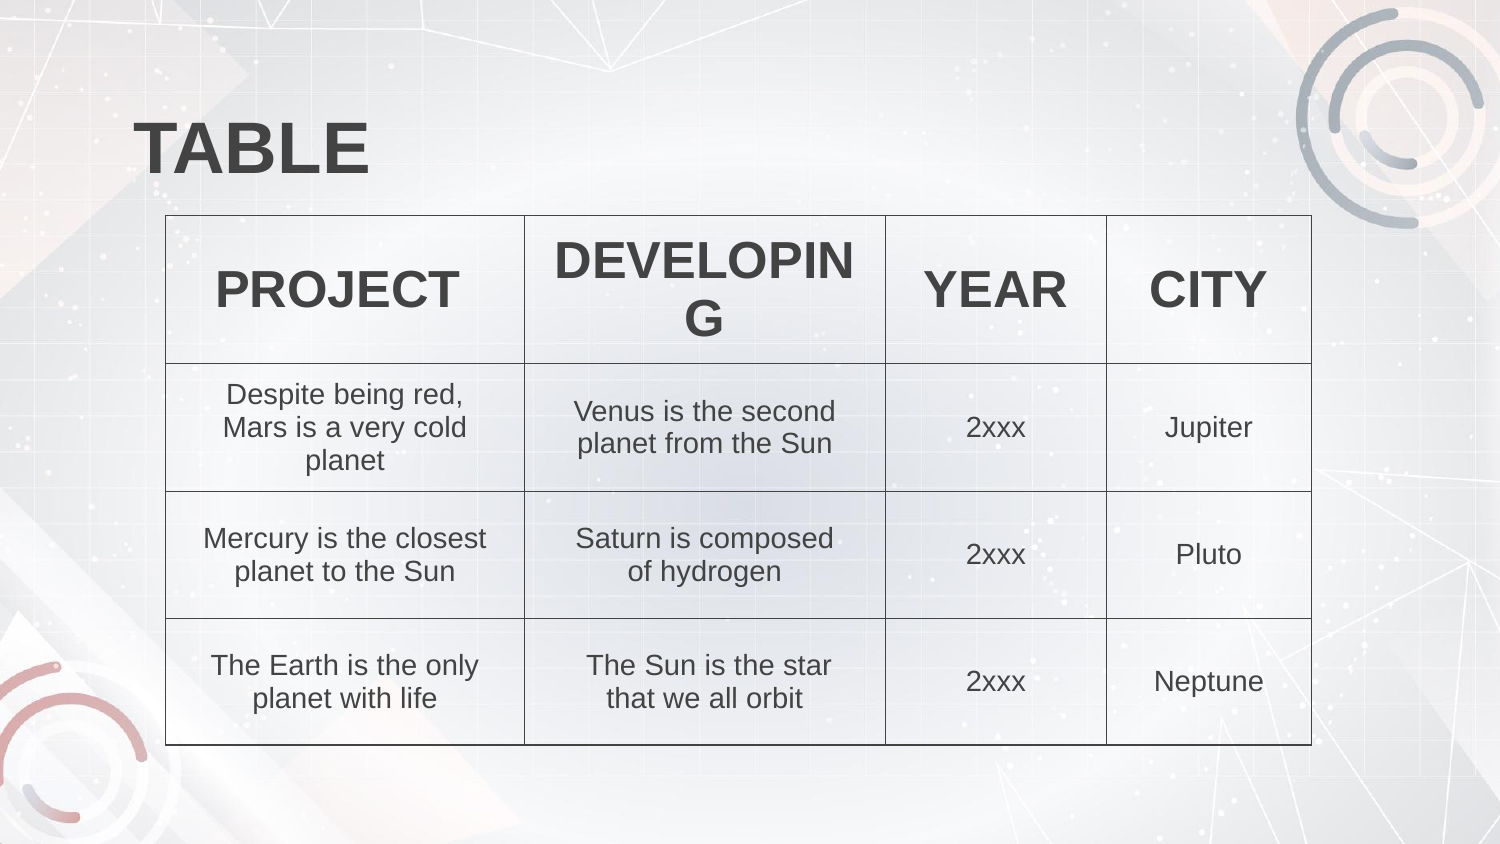

# TABLE
| PROJECT | DEVELOPING | YEAR | CITY |
| --- | --- | --- | --- |
| Despite being red, Mars is a very cold planet | Venus is the second planet from the Sun | 2xxx | Jupiter |
| Mercury is the closest planet to the Sun | Saturn is composed of hydrogen | 2xxx | Pluto |
| The Earth is the only planet with life | The Sun is the star that we all orbit | 2xxx | Neptune |